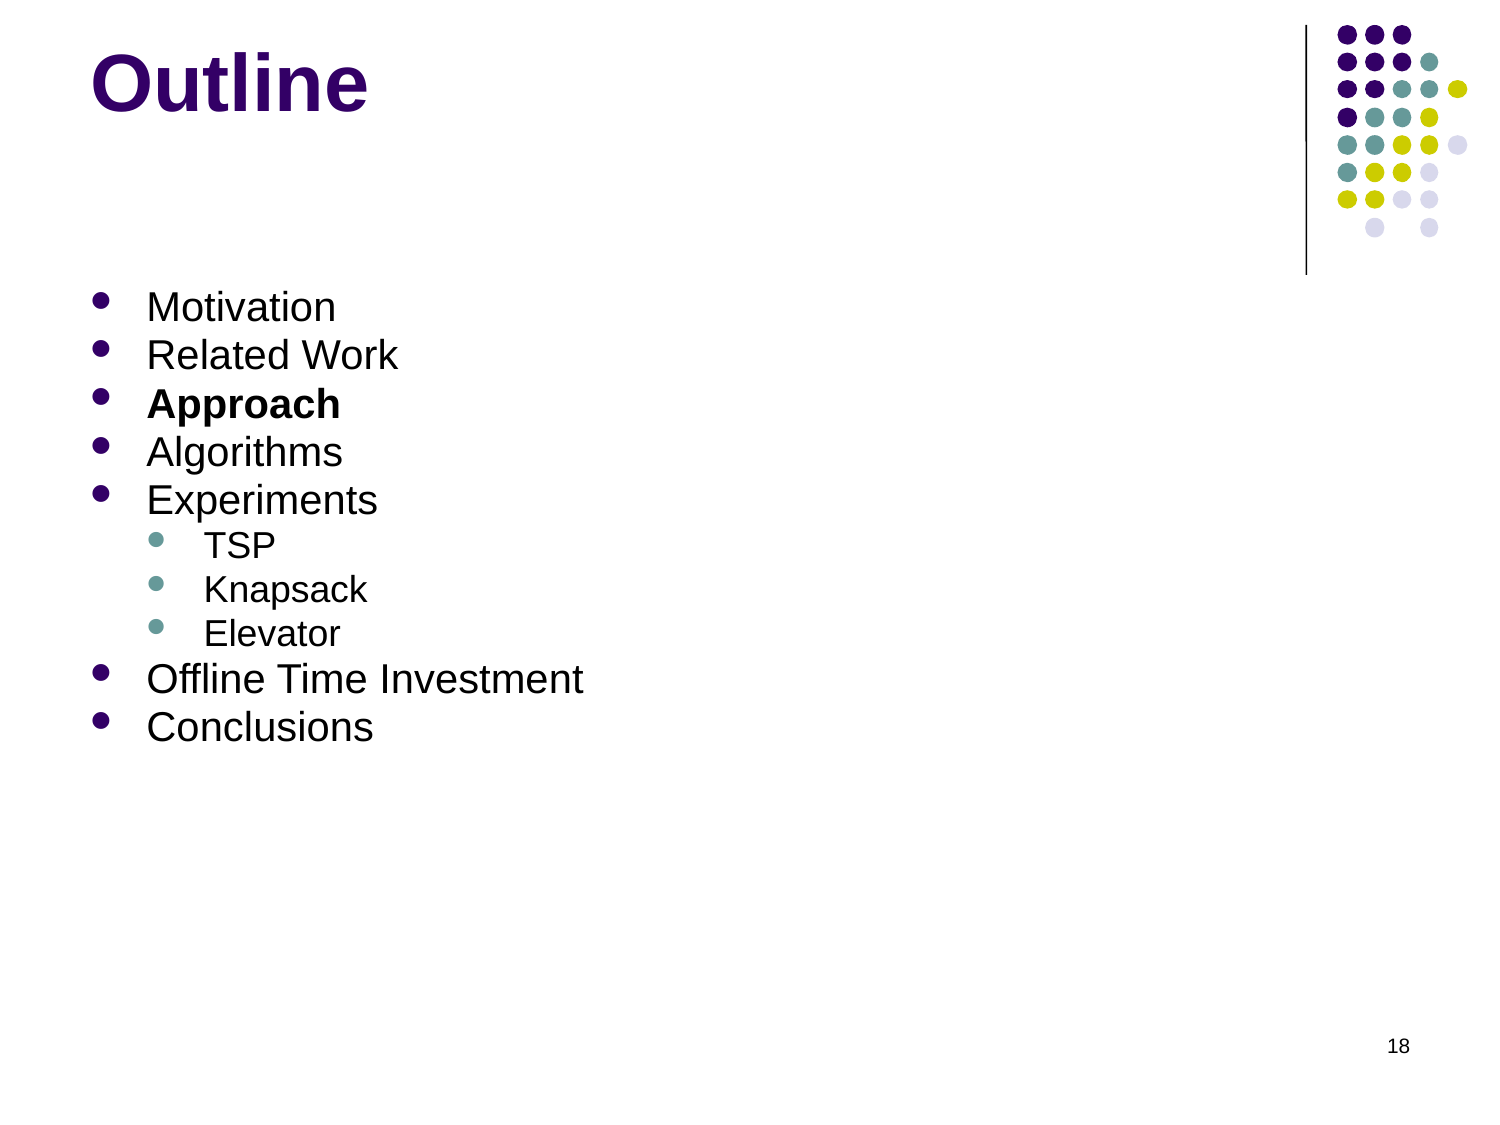

# Outline
Motivation
Related Work
Approach
Algorithms
Experiments
TSP
Knapsack
Elevator
Offline Time Investment
Conclusions
18